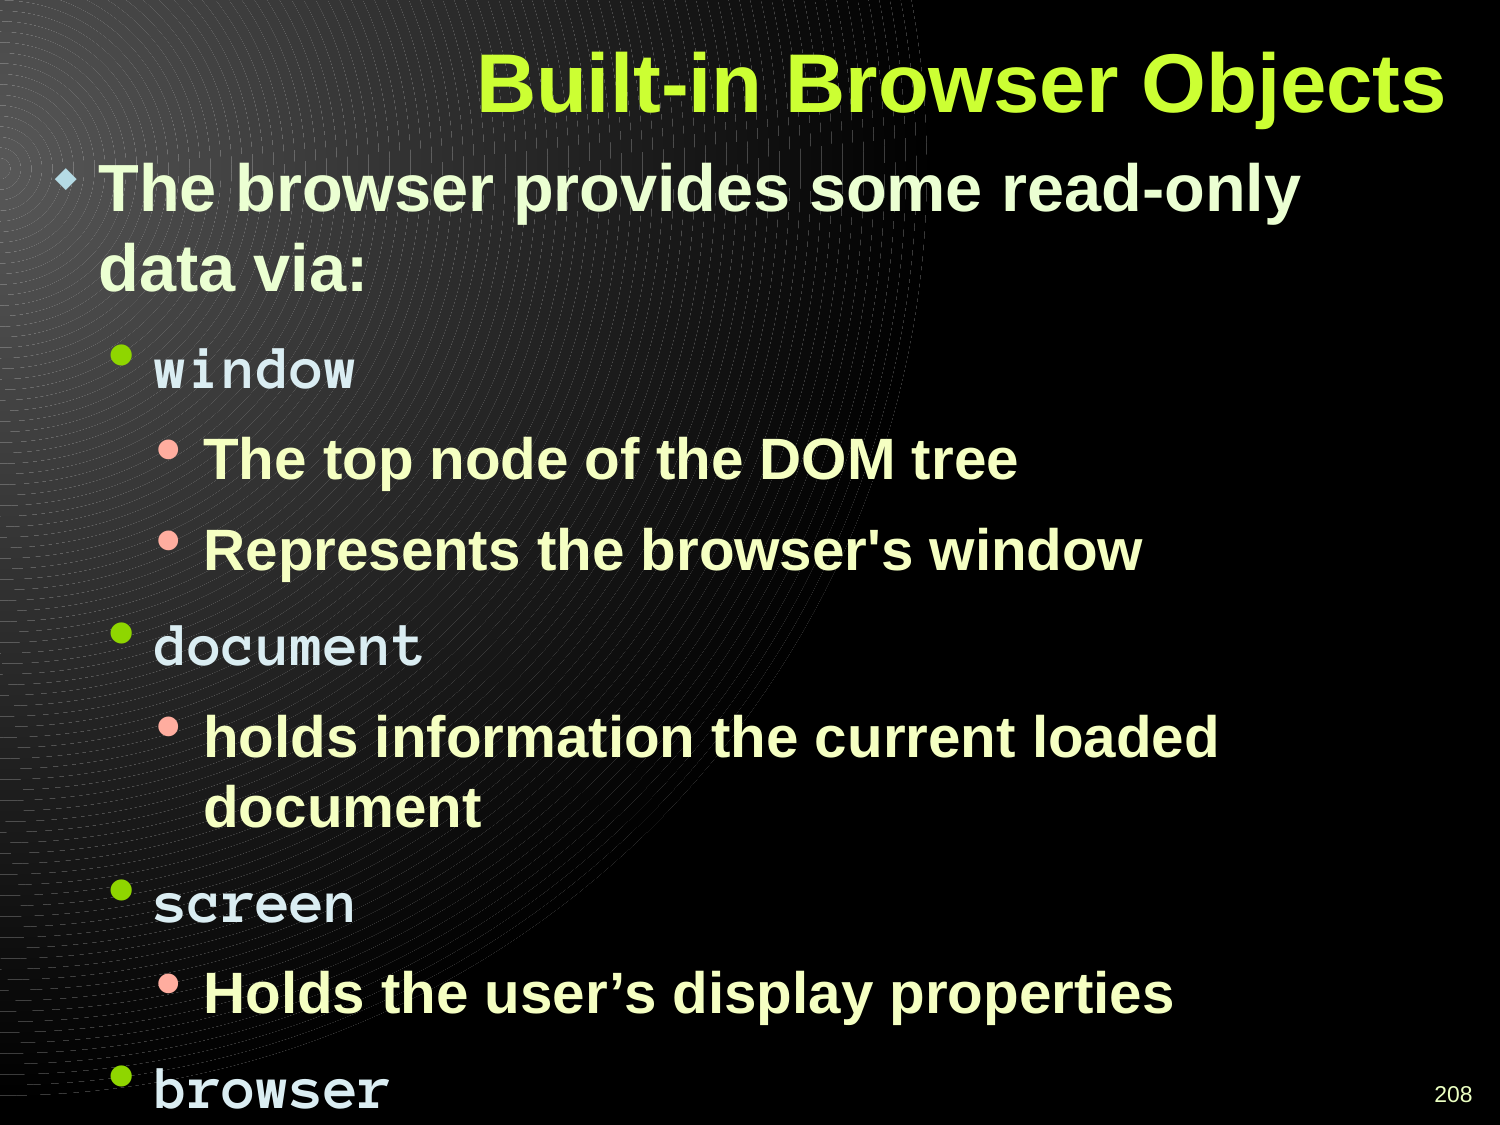

# Built-in Browser Objects
The browser provides some read-only data via:
window
The top node of the DOM tree
Represents the browser's window
document
holds information the current loaded document
screen
Holds the user’s display properties
browser
Holds information about the browser
208